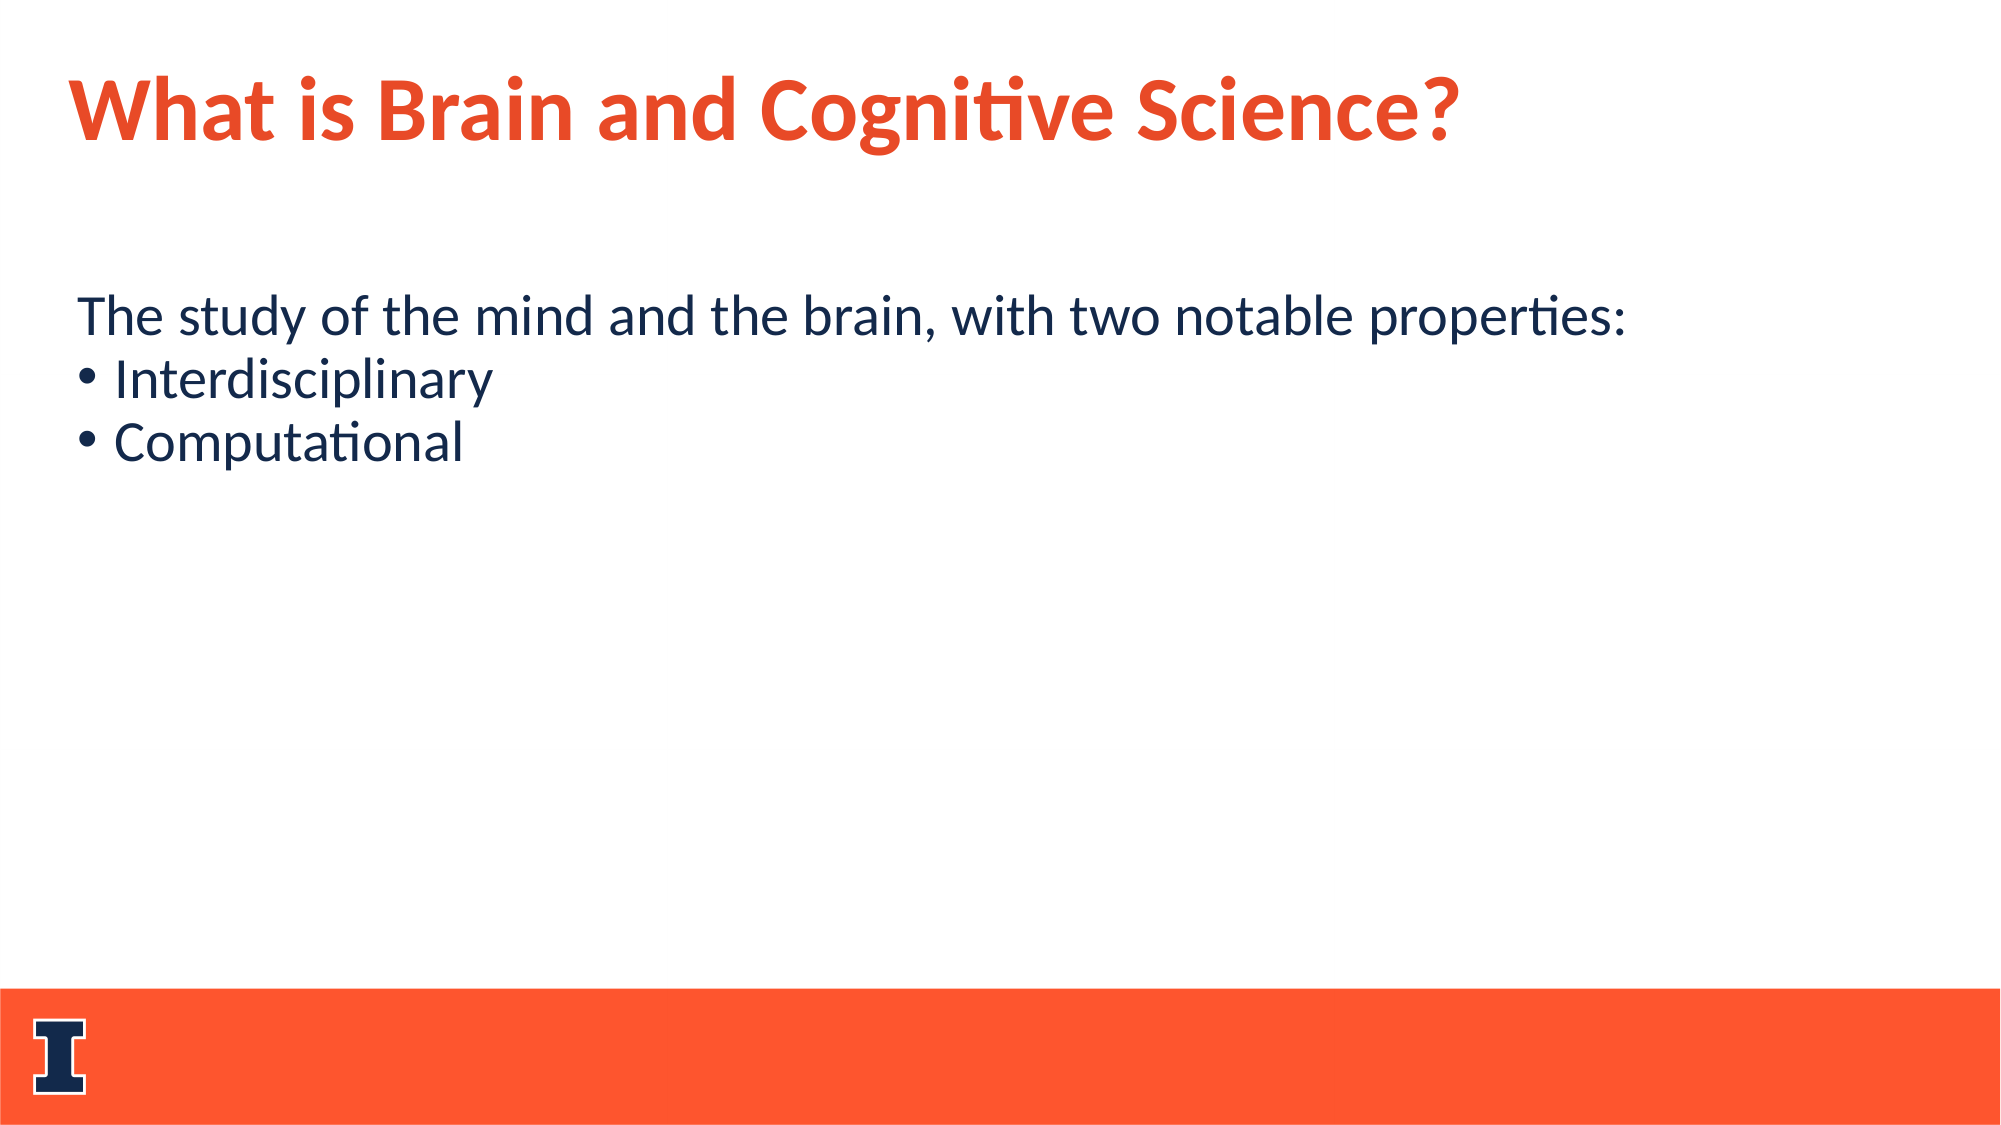

What is Brain and Cognitive Science?
The study of the mind and the brain, with two notable properties:
Interdisciplinary
Computational